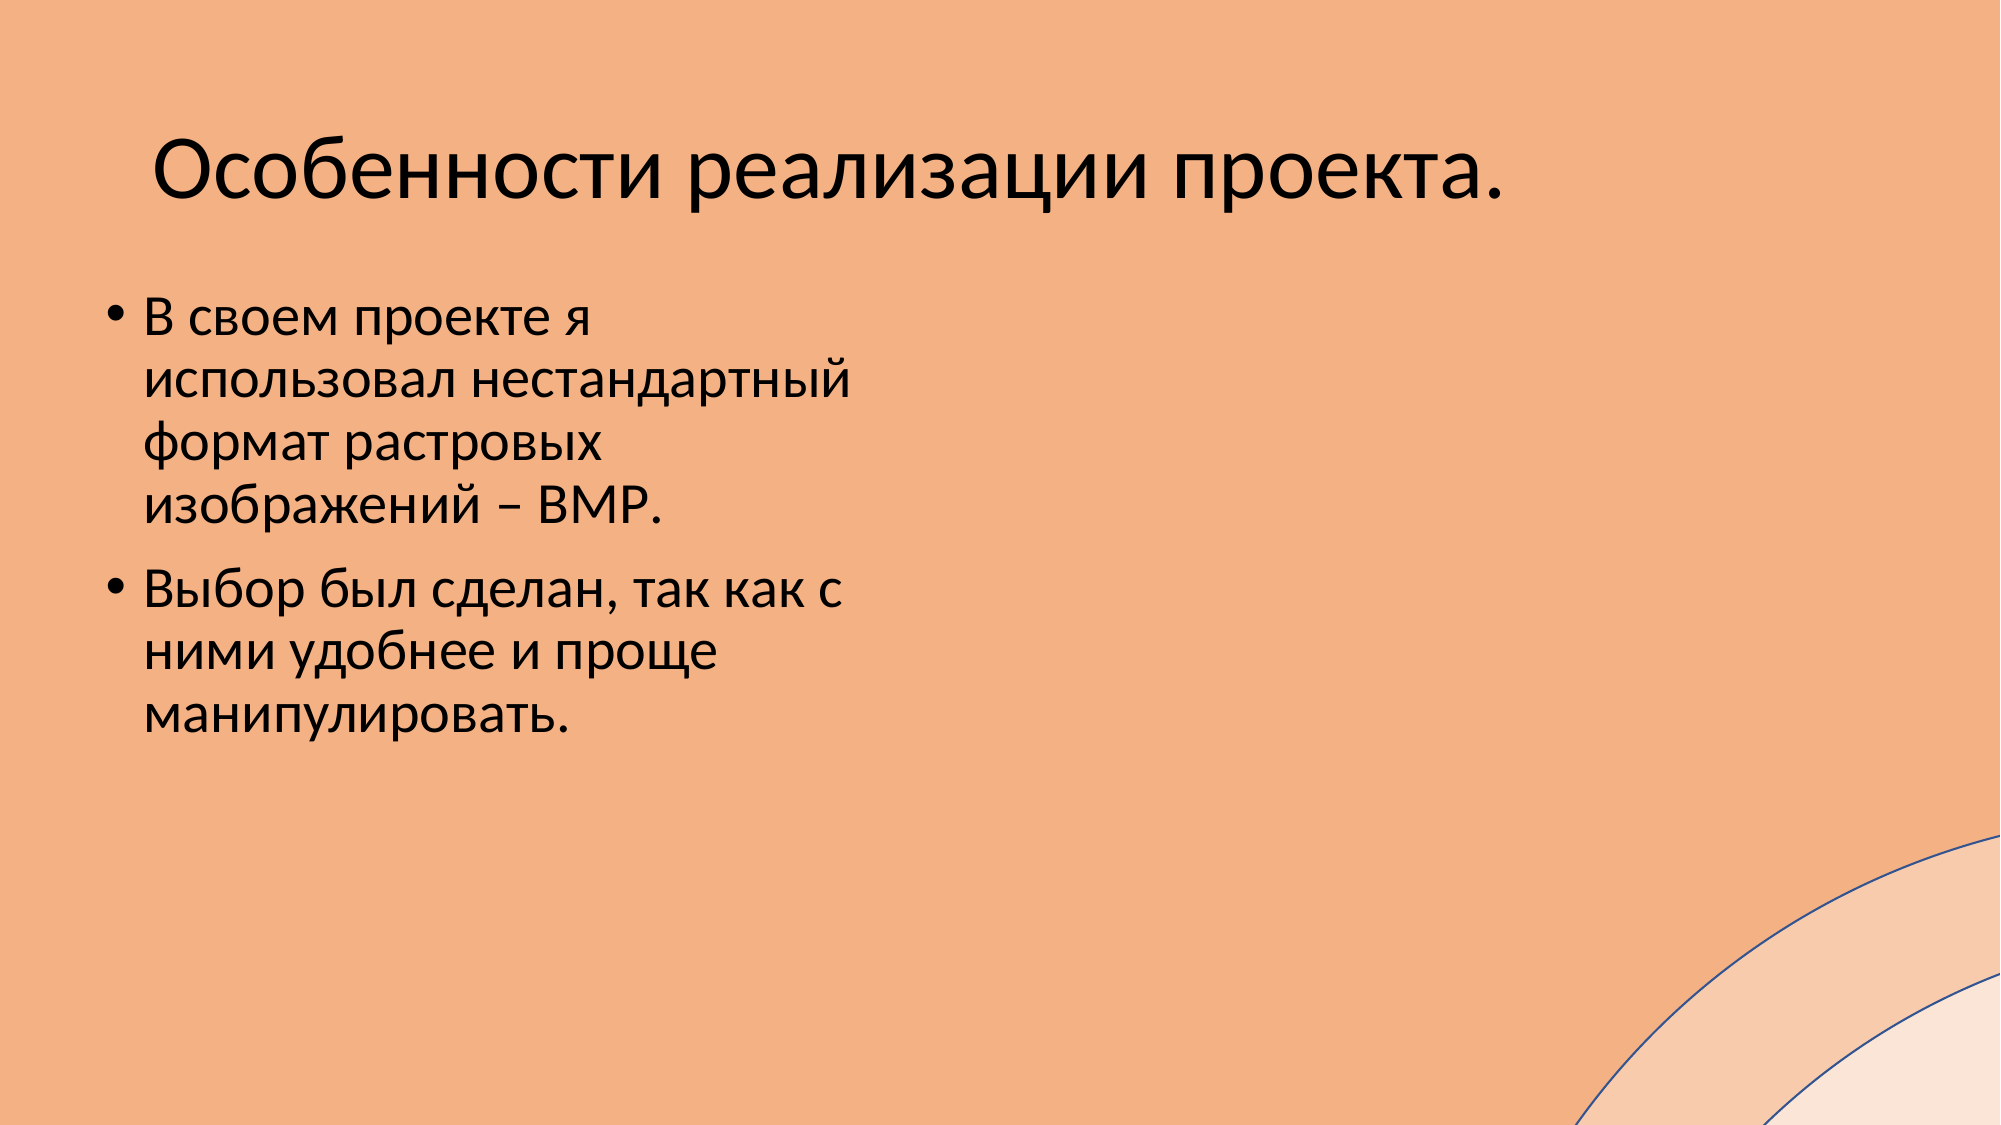

# Особенности реализации проекта.
В своем проекте я использовал нестандартный формат растровых изображений – BMP.
Выбор был сделан, так как с ними удобнее и проще манипулировать.